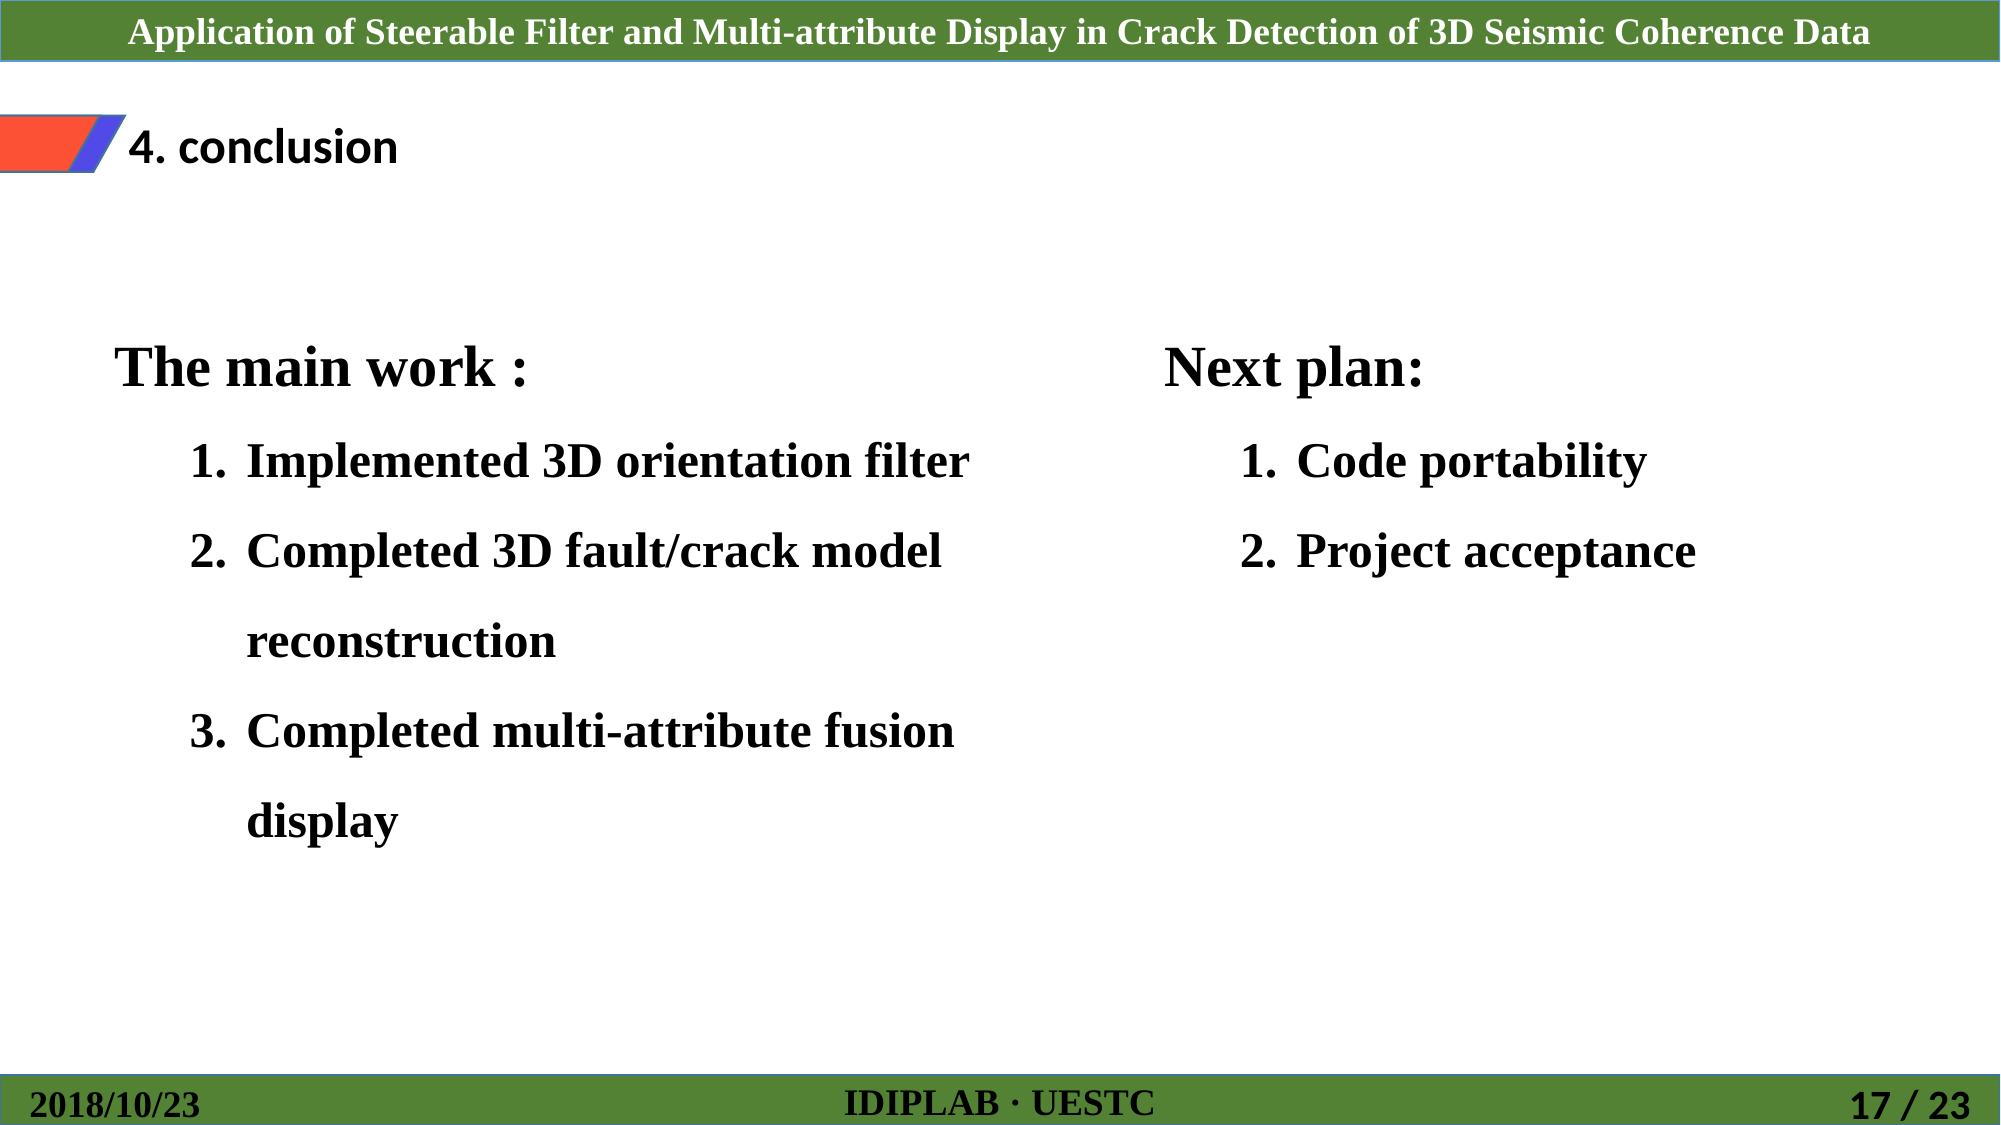

4. conclusion

The main work :
Implemented 3D orientation filter
Completed 3D fault/crack model reconstruction
Completed multi-attribute fusion display
Next plan:
Code portability
Project acceptance
IDIPLAB · UESTC
2018/10/23
17 / 23